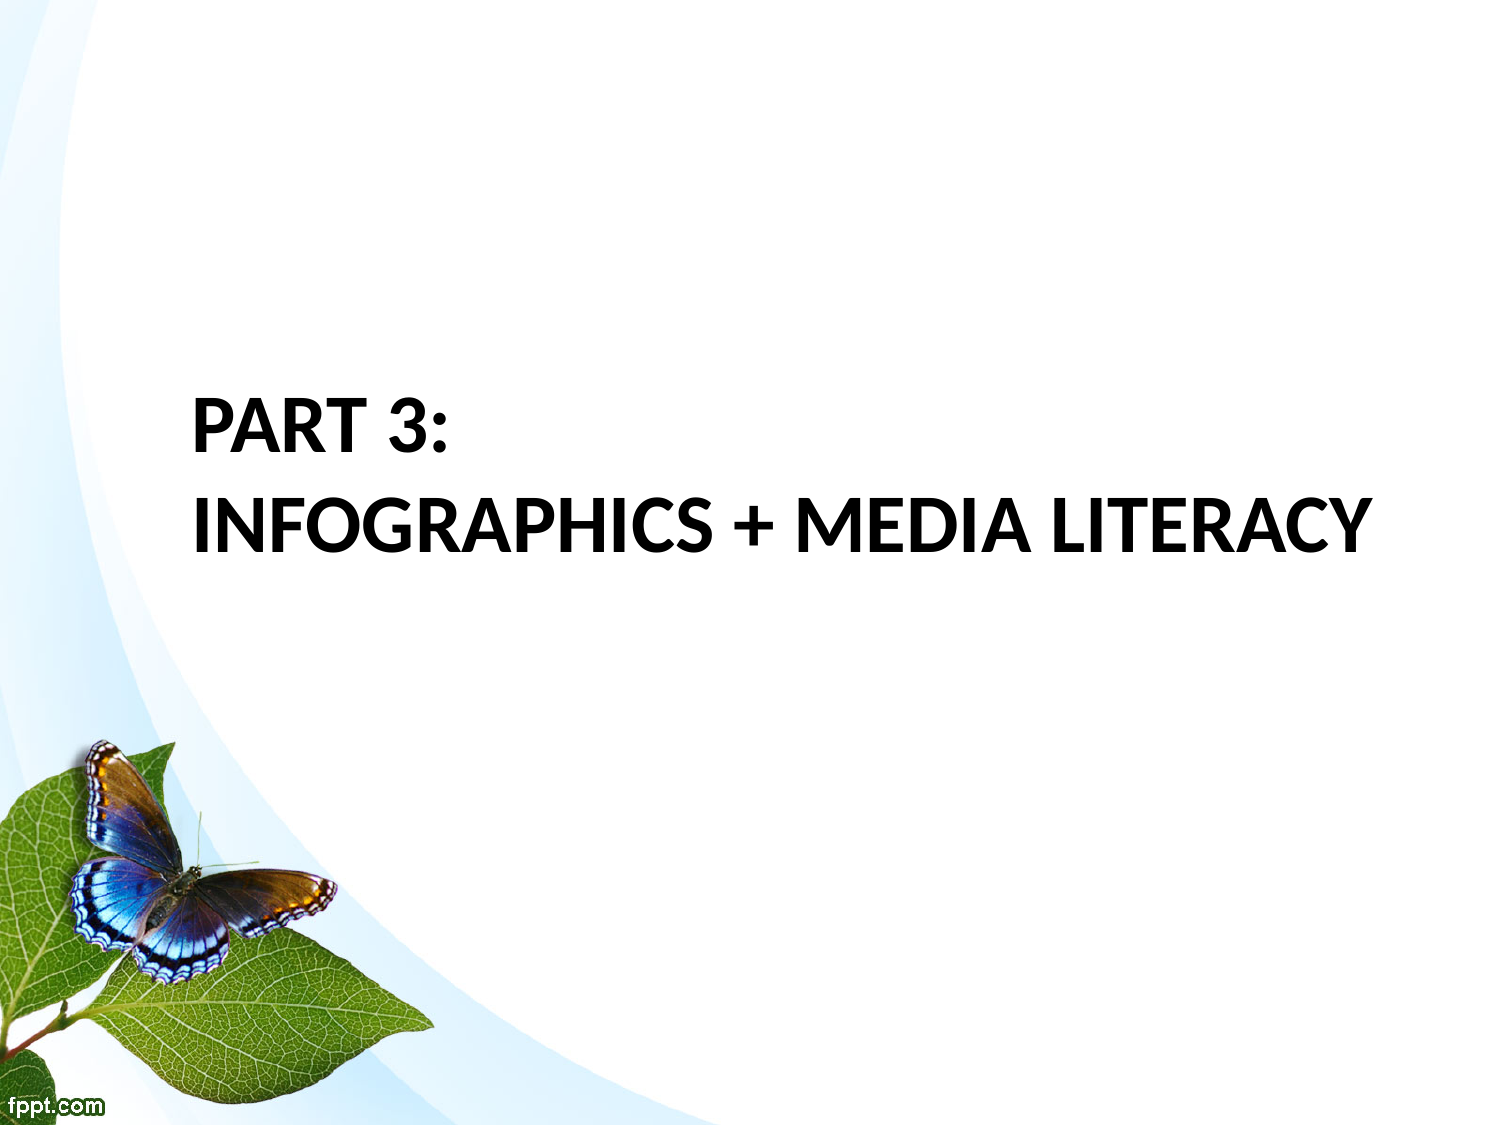

# Part 3: infographics + media literacy